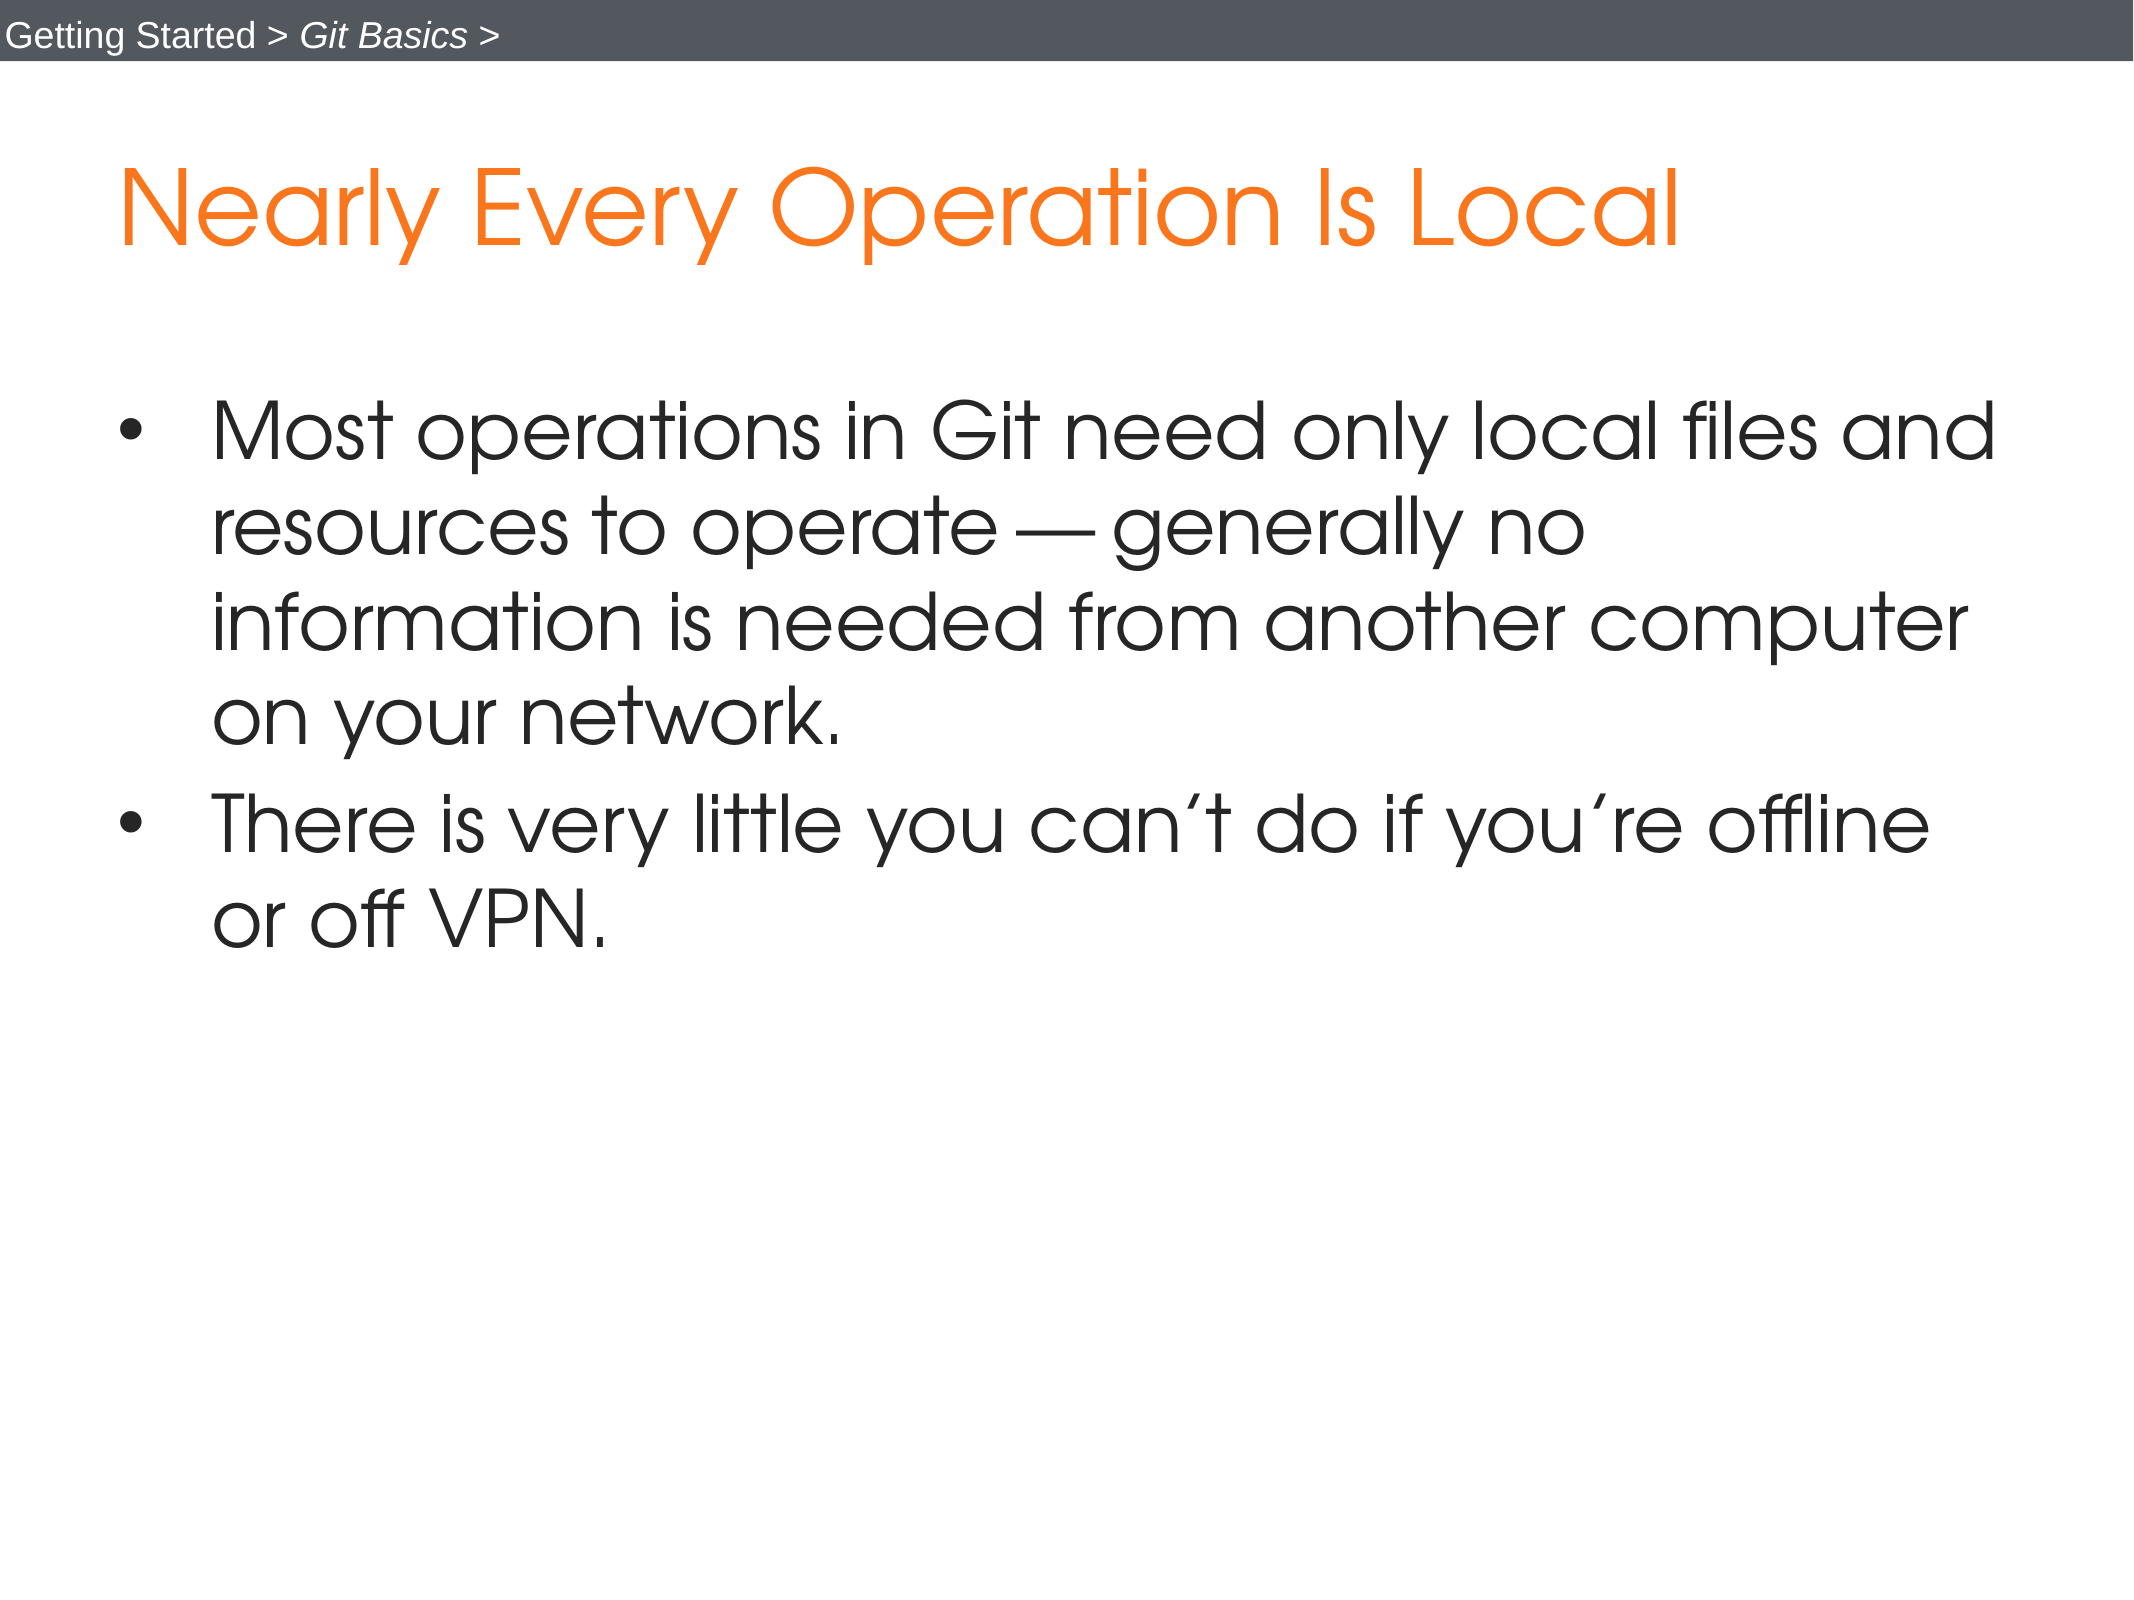

Getting Started > Git Basics >
# Nearly Every Operation Is Local
Most operations in Git need only local files and resources to operate — generally no information is needed from another computer on your network.
There is very little you can’t do if you’re offline or off VPN.